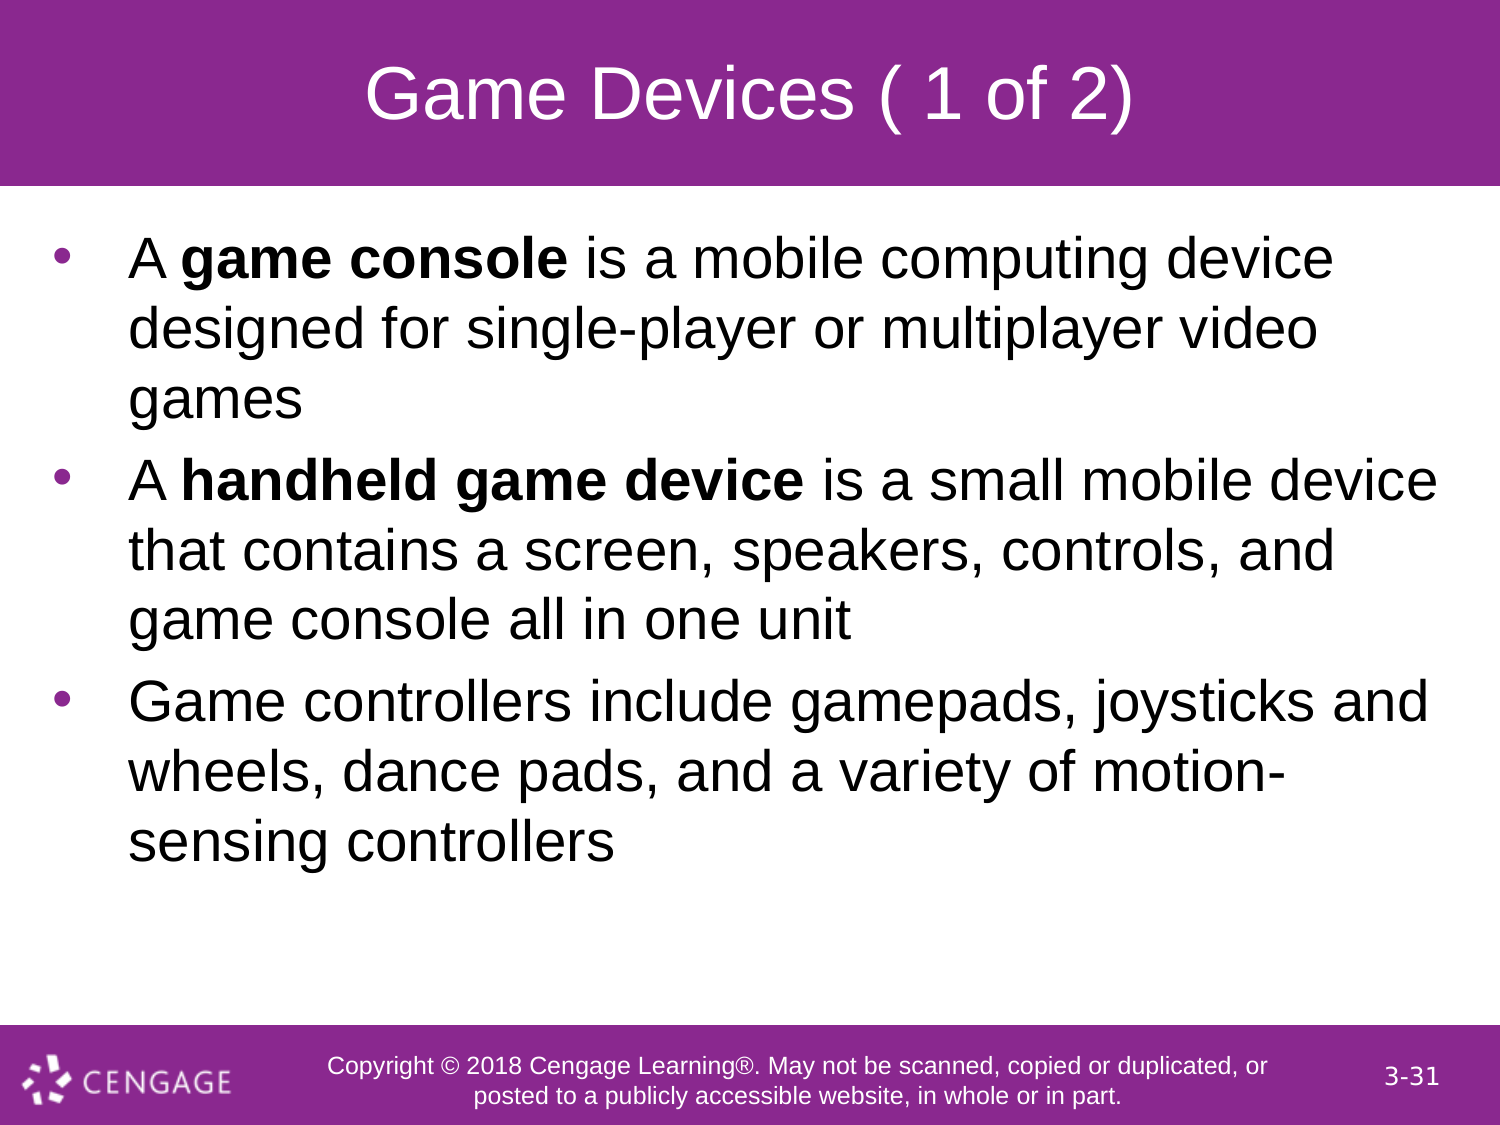

# Game Devices ( 1 of 2)
A game console is a mobile computing device designed for single-player or multiplayer video games
A handheld game device is a small mobile device that contains a screen, speakers, controls, and game console all in one unit
Game controllers include gamepads, joysticks and wheels, dance pads, and a variety of motion-sensing controllers